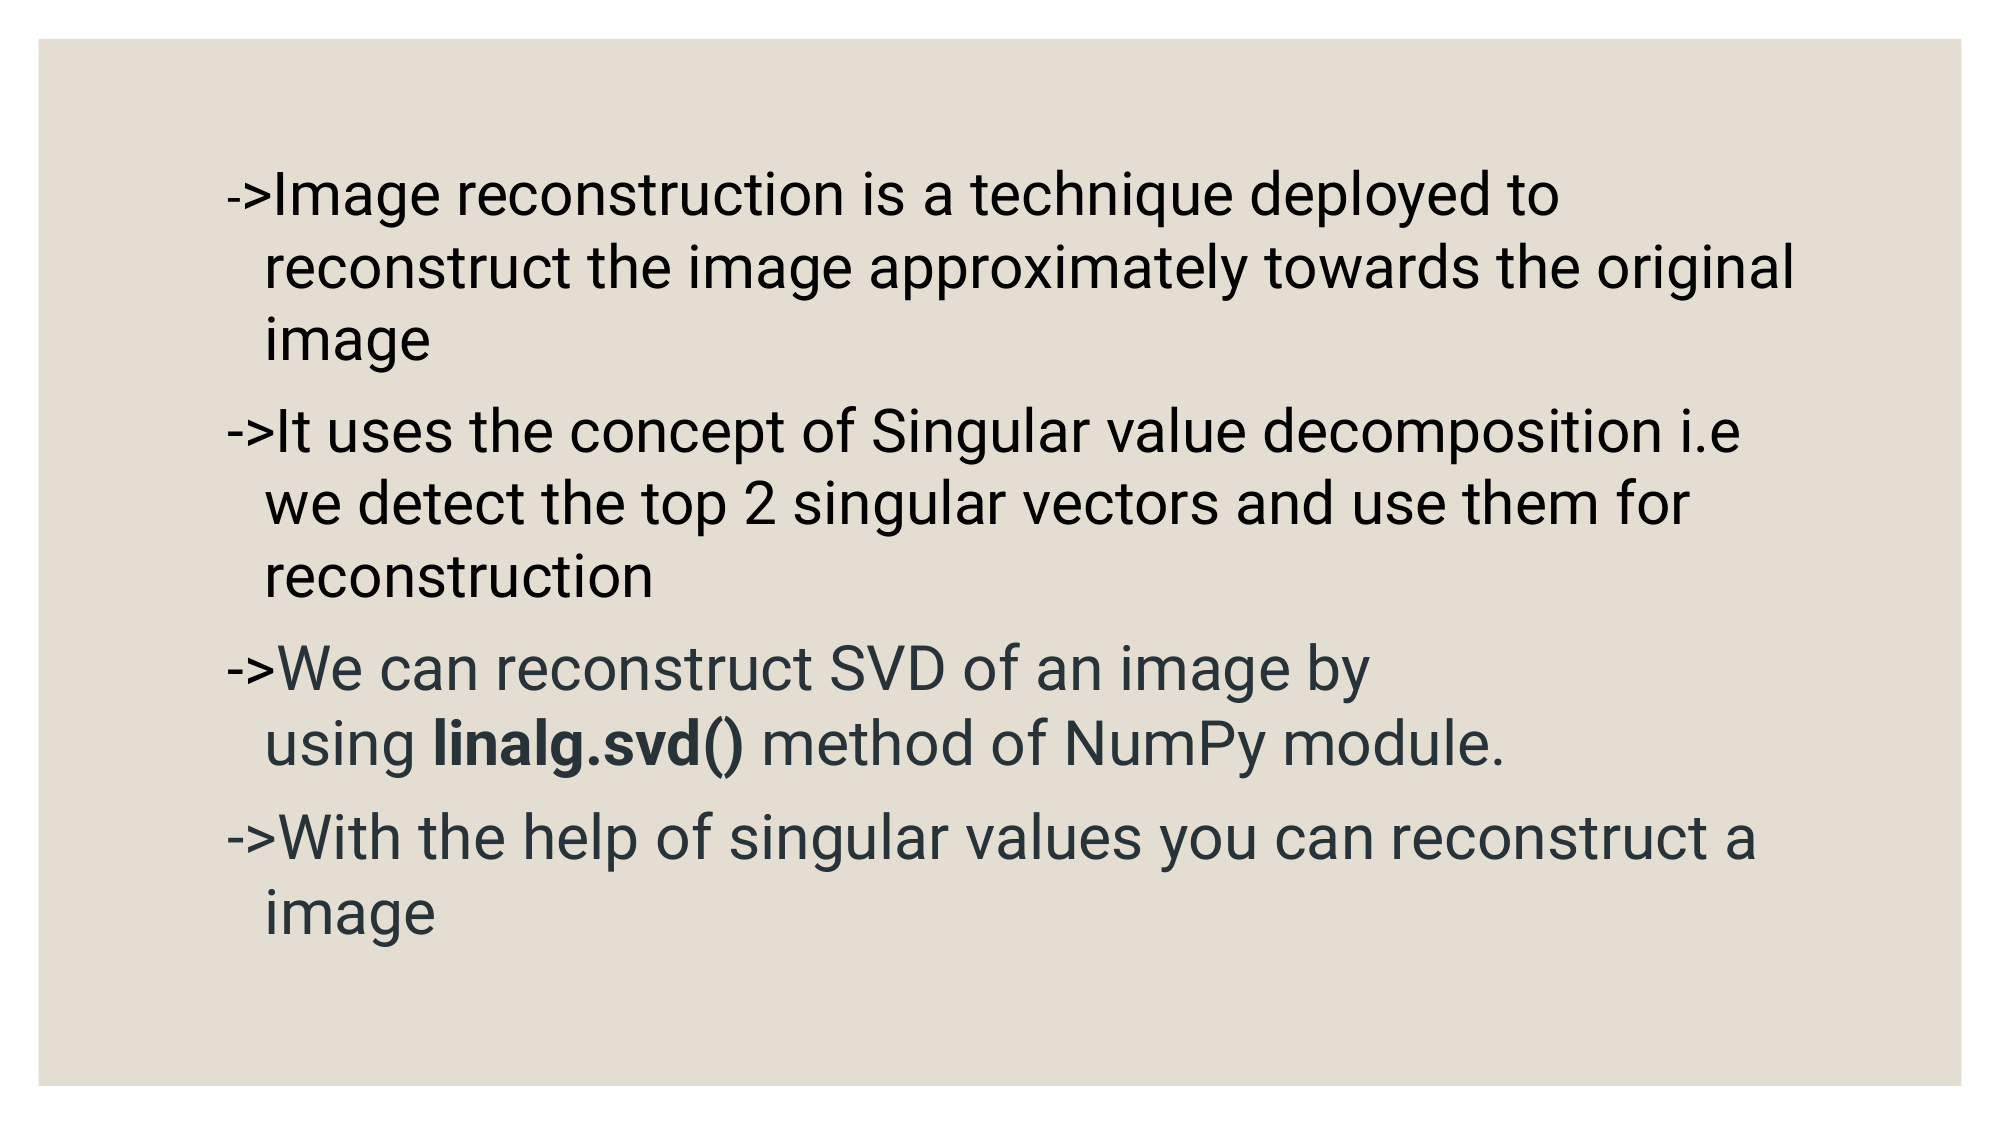

#
->Image reconstruction is a technique deployed to reconstruct the image approximately towards the original image
->It uses the concept of Singular value decomposition i.e we detect the top 2 singular vectors and use them for reconstruction
->We can reconstruct SVD of an image by using linalg.svd() method of NumPy module.
->With the help of singular values you can reconstruct a image